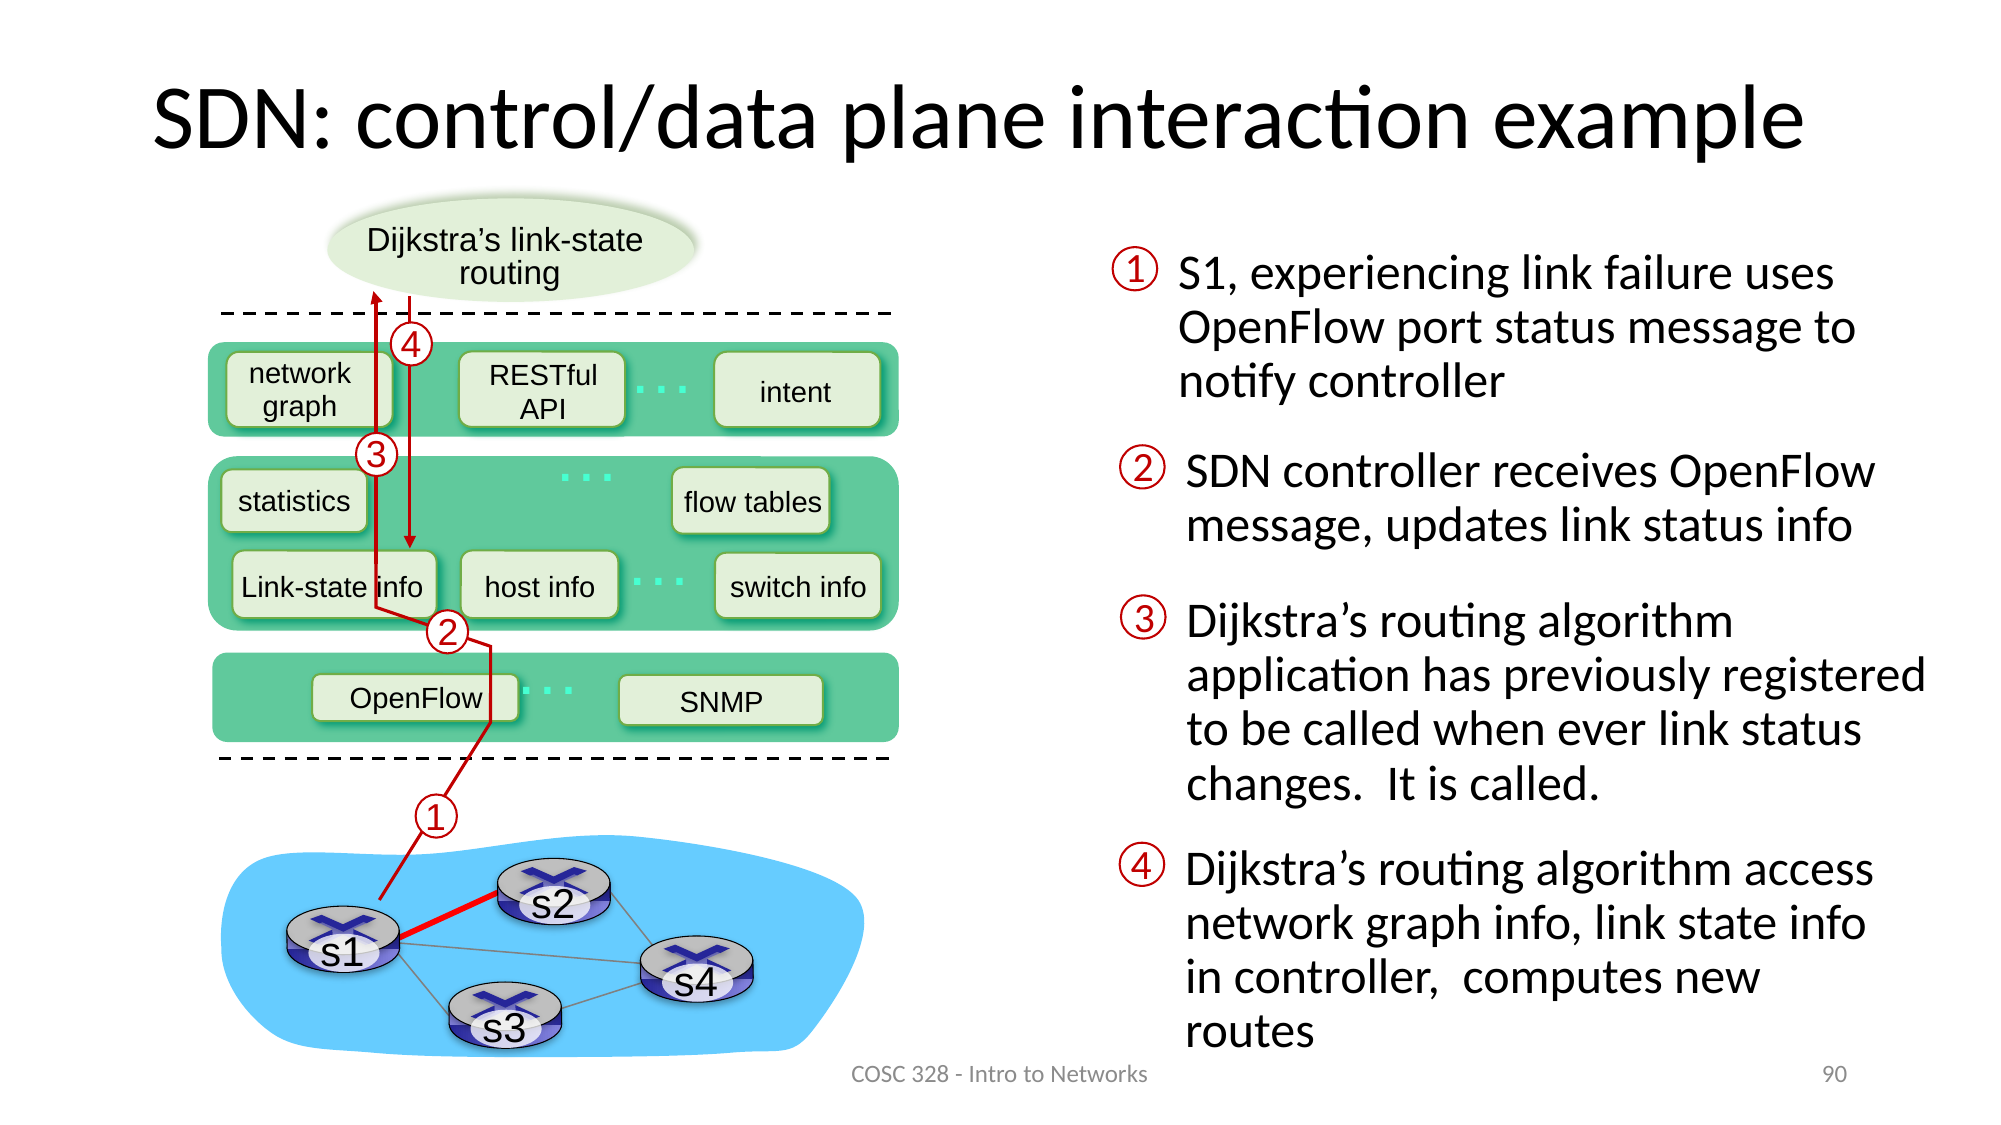

# SDN: control/data plane interaction example

Dijkstra’s link-state
routing
1

S1, experiencing link failure uses OpenFlow port status message to notify controller

3

4

…

network graph

RESTful
API

intent
…
2

SDN controller receives OpenFlow message, updates link status info

flow tables

statistics
…

Link-state info

host info

switch info

2

3

Dijkstra’s routing algorithm application has previously registered to be called when ever link status changes.  It is called.
…

OpenFlow

SNMP

1

4

Dijkstra’s routing algorithm access network graph info, link state info in controller,  computes new routes

s2

s1

s4

s3

COSC 328 - Intro to Networks
90